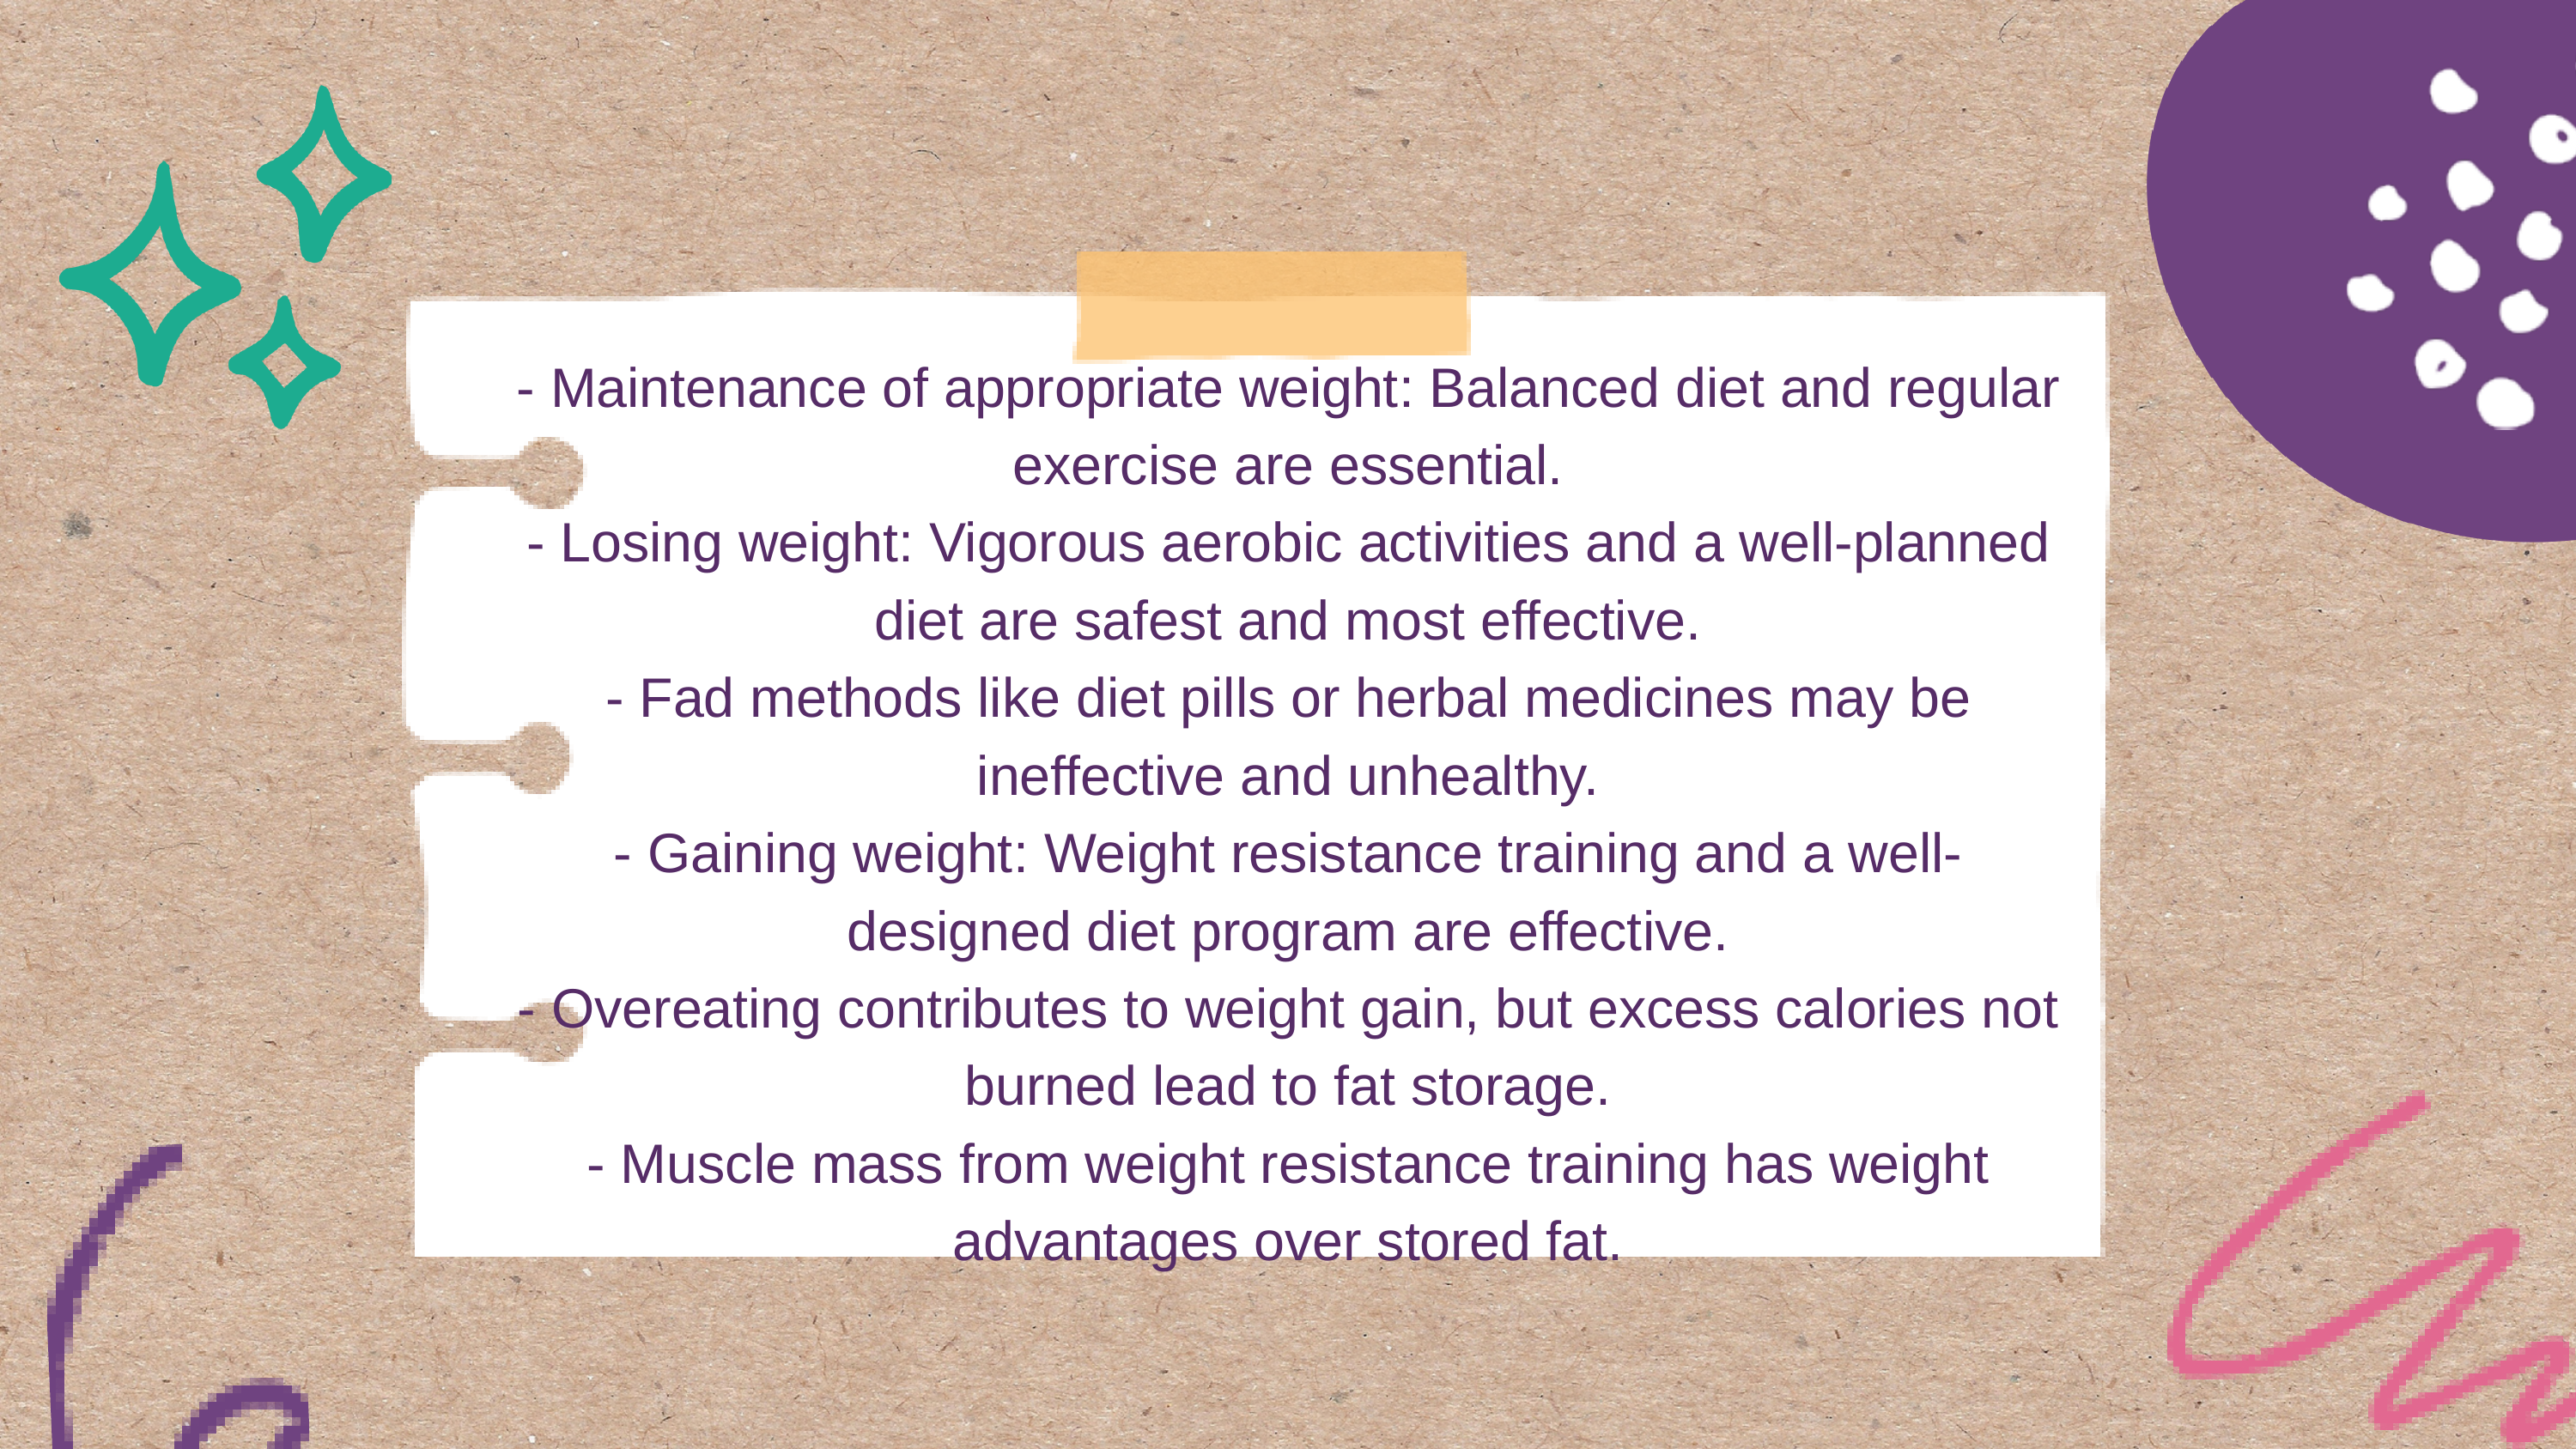

- Maintenance of appropriate weight: Balanced diet and regular exercise are essential.
- Losing weight: Vigorous aerobic activities and a well-planned diet are safest and most effective.
- Fad methods like diet pills or herbal medicines may be ineffective and unhealthy.
- Gaining weight: Weight resistance training and a well-designed diet program are effective.
- Overeating contributes to weight gain, but excess calories not burned lead to fat storage.
- Muscle mass from weight resistance training has weight advantages over stored fat.